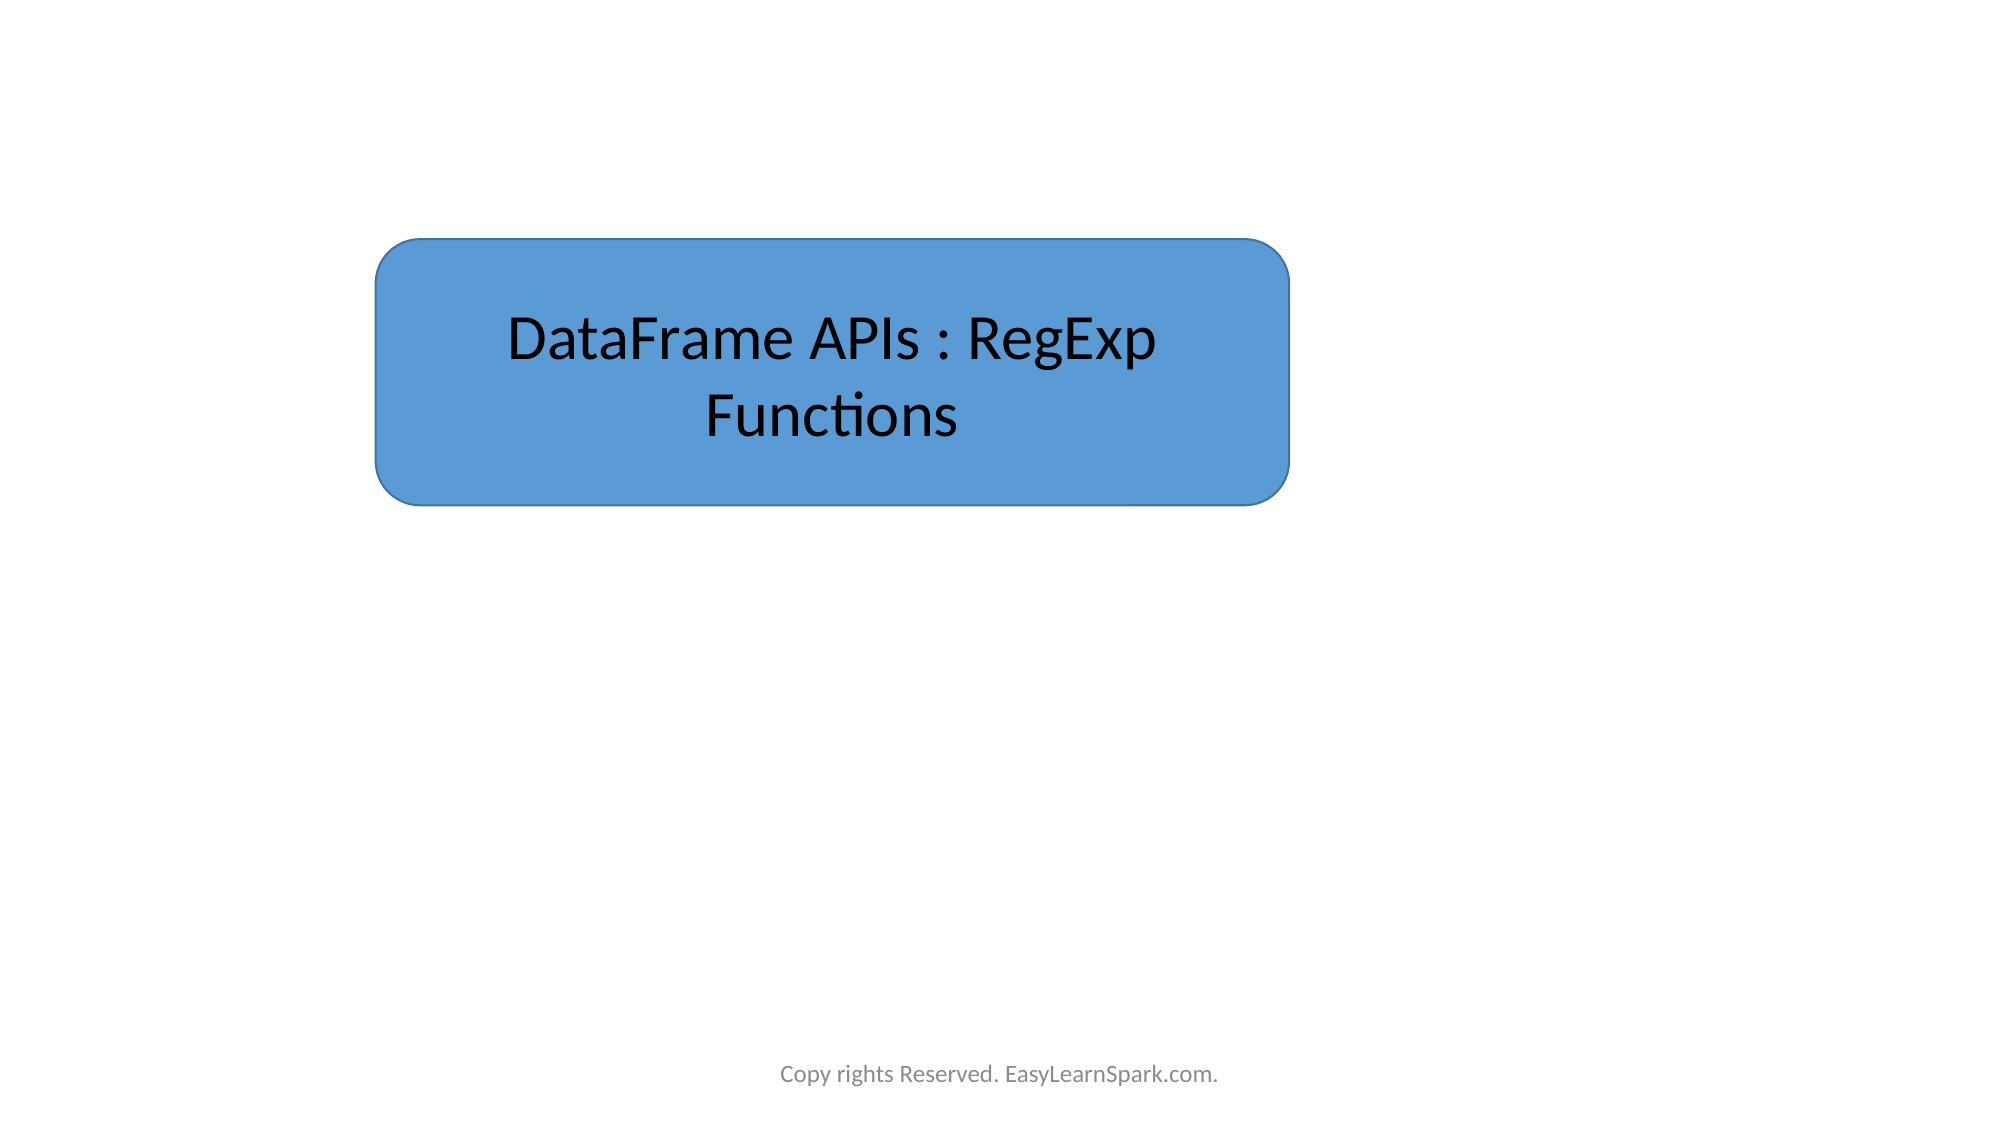

DataFrame APIs : RegExp Functions
Copy rights Reserved. EasyLearnSpark.com.